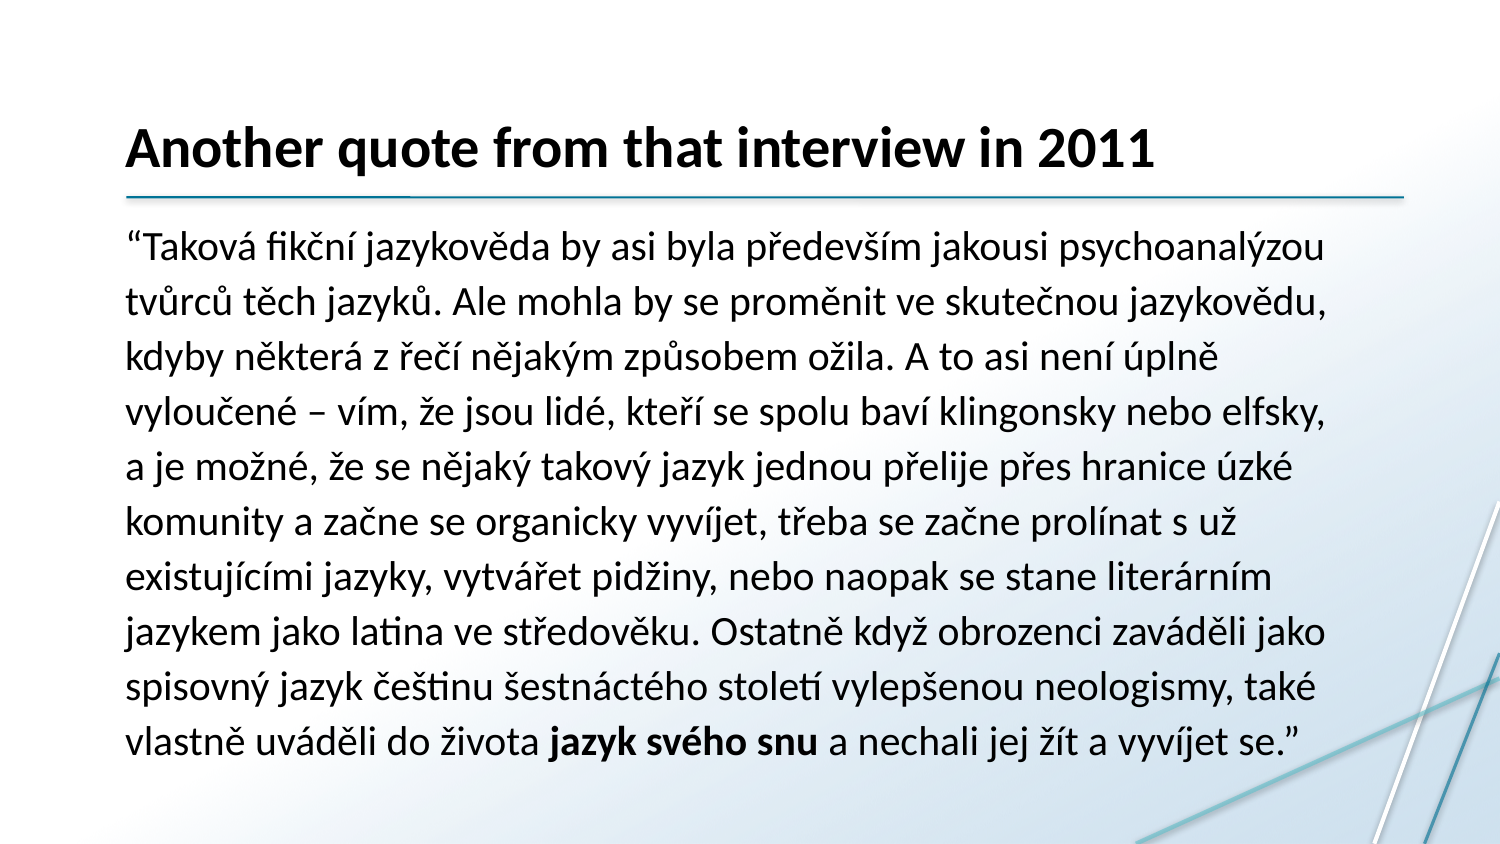

# Another quote from that interview in 2011
“Taková fikční jazykověda by asi byla především jakousi psychoanalýzou tvůrců těch jazyků. Ale mohla by se proměnit ve skutečnou jazykovědu, kdyby některá z řečí nějakým způsobem ožila. A to asi není úplně vyloučené – vím, že jsou lidé, kteří se spolu baví klingonsky nebo elfsky, a je možné, že se nějaký takový jazyk jednou přelije přes hranice úzké komunity a začne se organicky vyvíjet, třeba se začne prolínat s už existujícími jazyky, vytvářet pidžiny, nebo naopak se stane literárním jazykem jako latina ve středověku. Ostatně když obrozenci zaváděli jako spisovný jazyk češtinu šestnáctého století vylepšenou neologismy, také vlastně uváděli do života jazyk svého snu a nechali jej žít a vyvíjet se.”